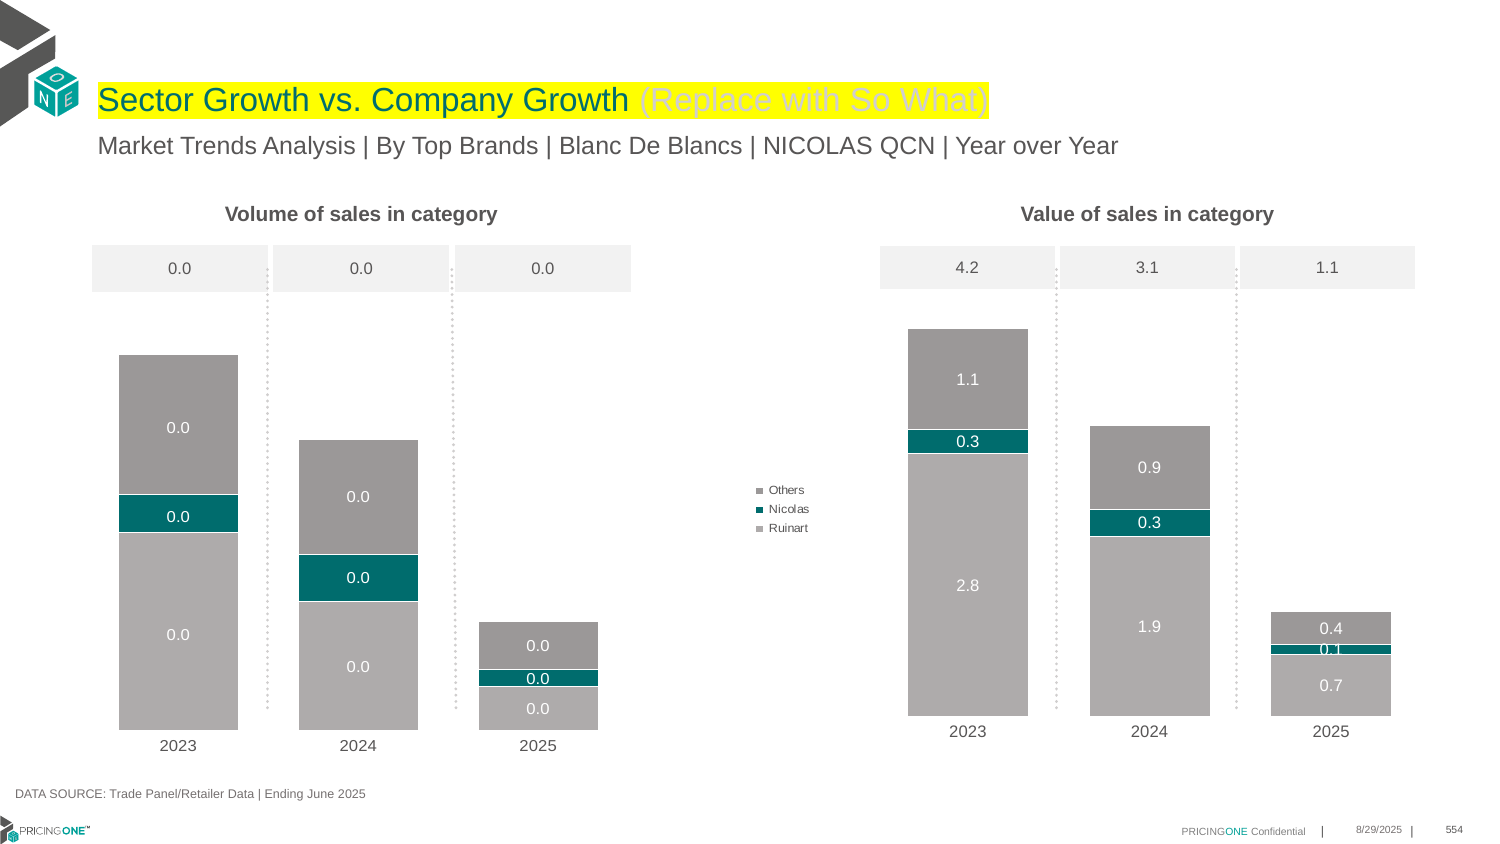

# Sector Growth vs. Company Growth (Replace with So What)
Market Trends Analysis | By Top Brands | Blanc De Blancs | NICOLAS QCN | Year over Year
| Value of sales in category |  |  |
| --- | --- | --- |
| 4.2 | 3.1 | 1.1 |
| Volume of sales in category |  |  |
| --- | --- | --- |
| 0.0 | 0.0 | 0.0 |

### Chart

| Category | Ruinart | Nicolas | Others |
|---|---|---|---|
| 2023 | 2.820215 | 0.257843 | 1.088507 |
| 2024 | 1.934213 | 0.288778 | 0.902275 |
| 2025 | 0.663242 | 0.105277 | 0.359632 |

### Chart

| Category | Ruinart | Nicolas | Others |
|---|---|---|---|
| 2023 | 0.022811 | 0.004458 | 0.016114 |
| 2024 | 0.014858 | 0.005515 | 0.013196 |
| 2025 | 0.005089 | 0.001952 | 0.005499 |
DATA SOURCE: Trade Panel/Retailer Data | Ending June 2025

8/29/2025
554